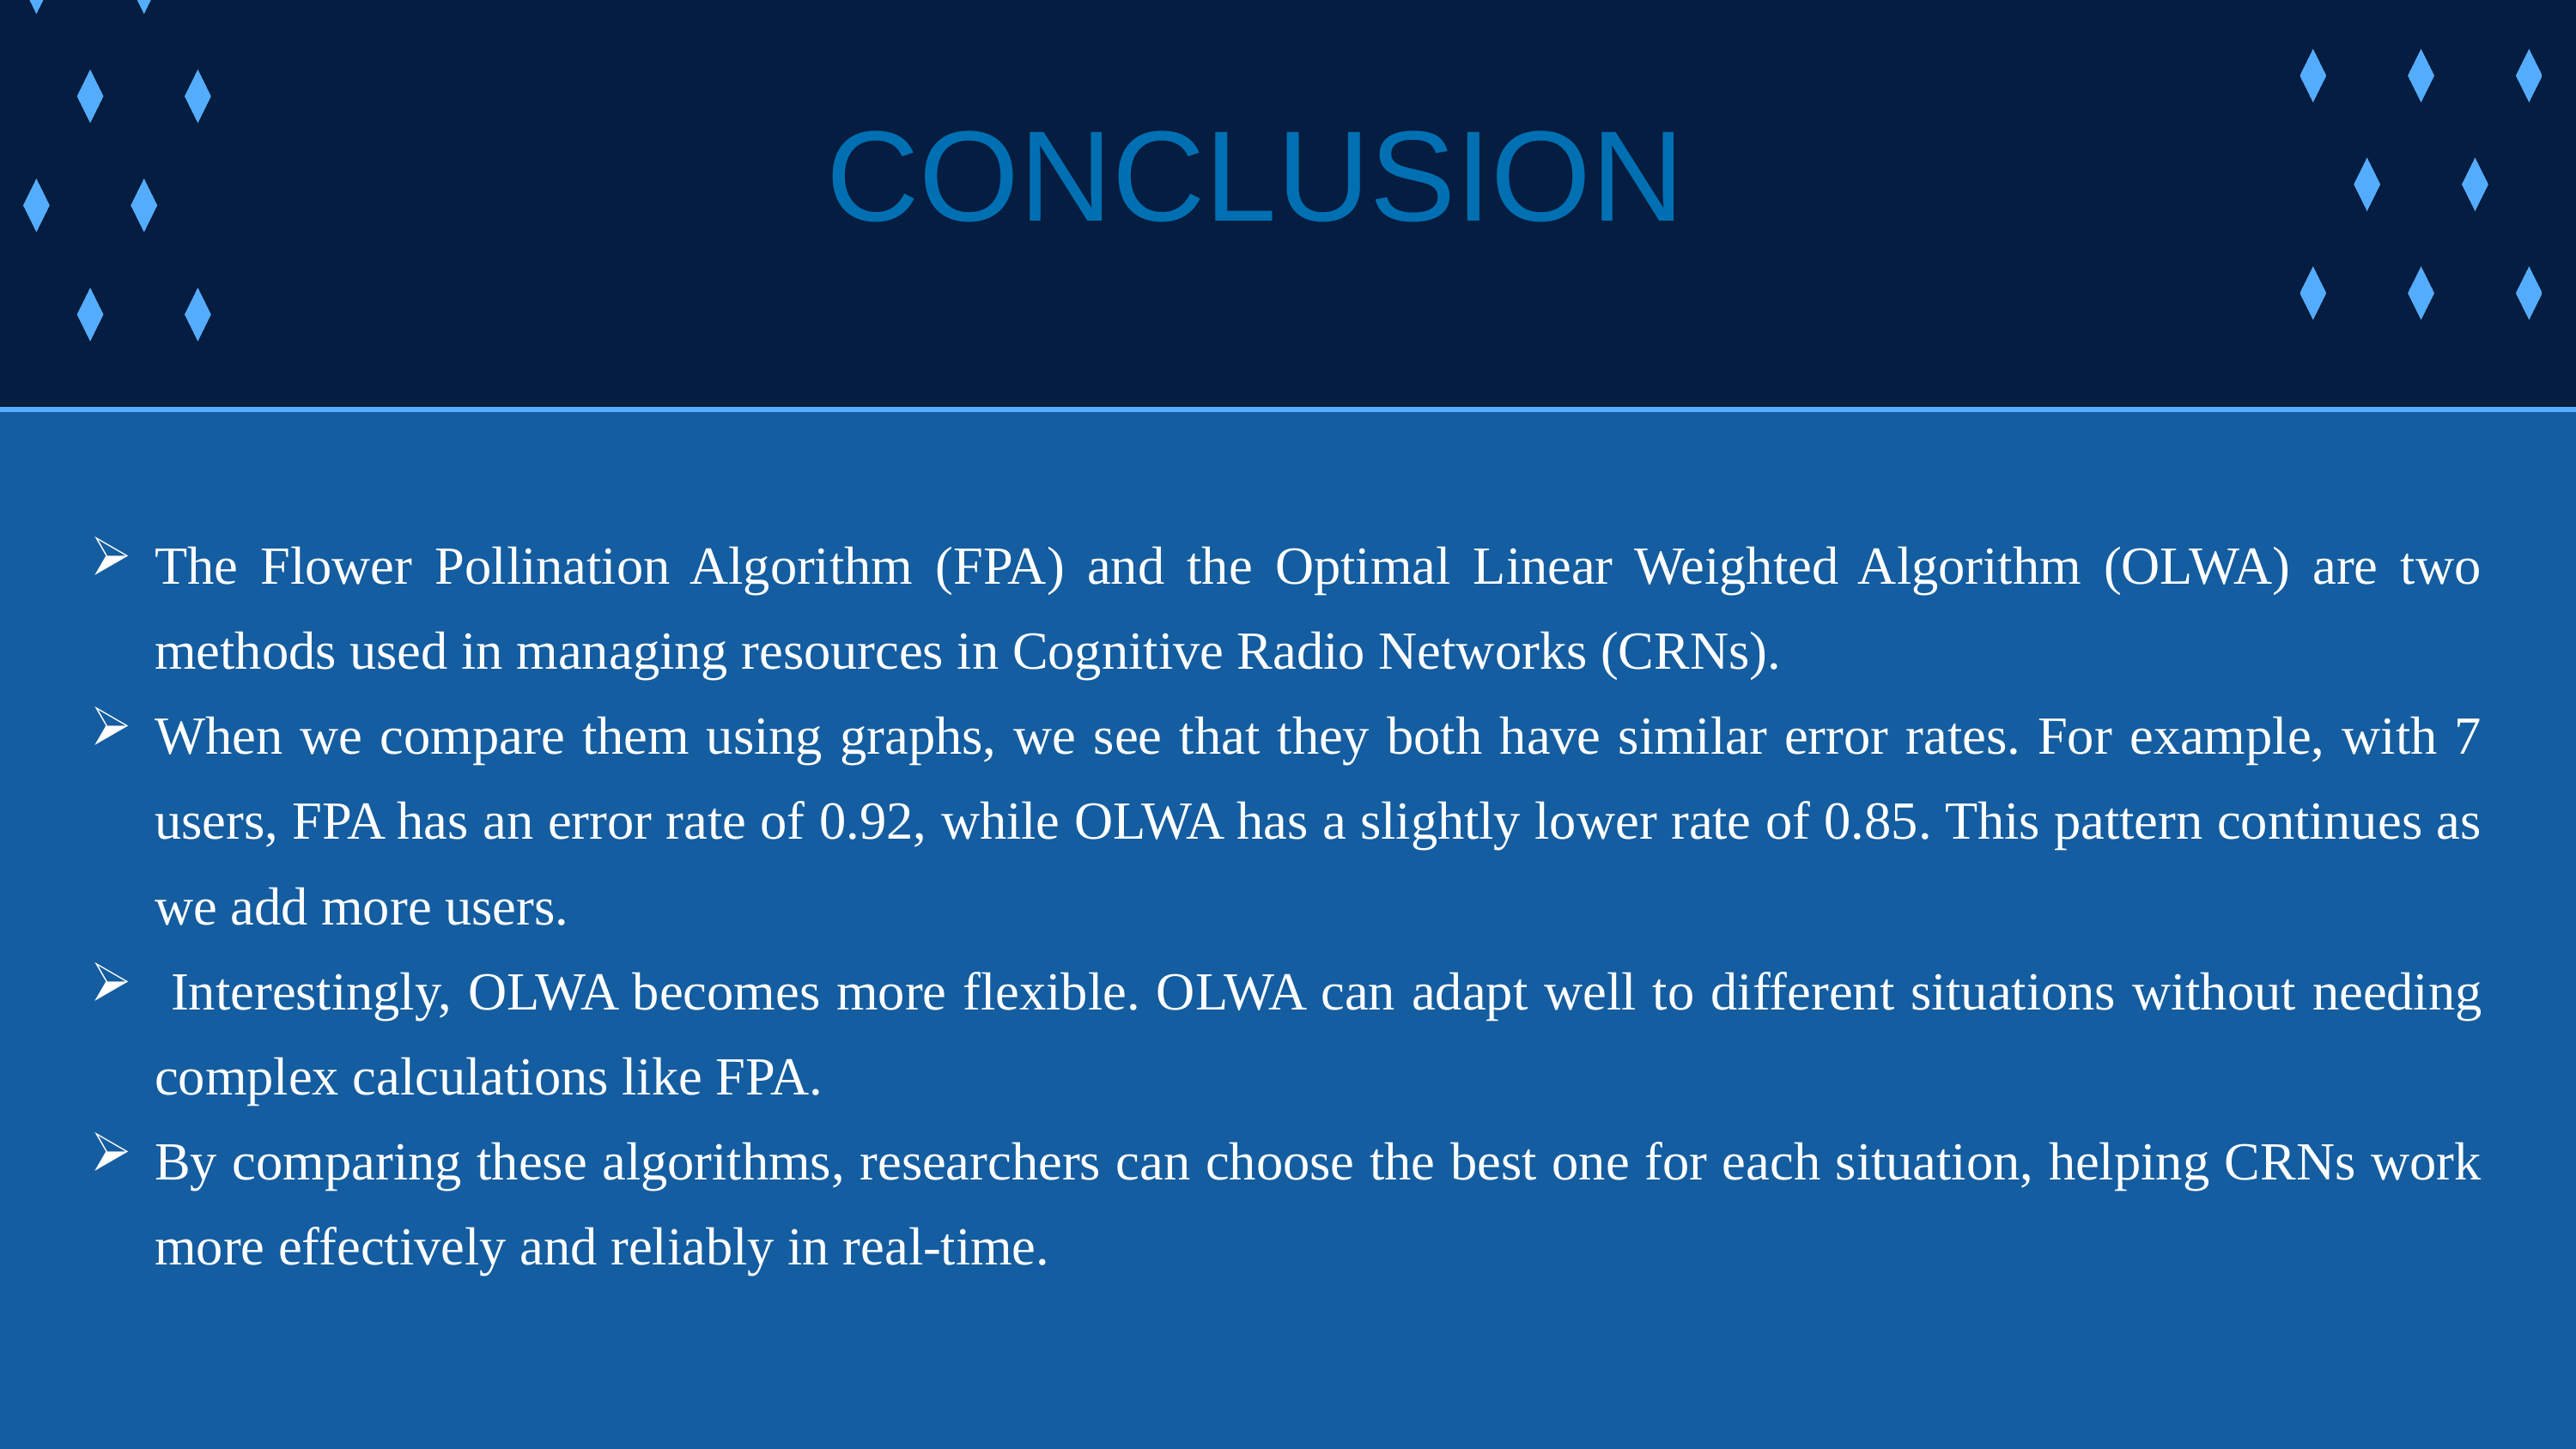

CONCLUSION
The Flower Pollination Algorithm (FPA) and the Optimal Linear Weighted Algorithm (OLWA) are two methods used in managing resources in Cognitive Radio Networks (CRNs).
When we compare them using graphs, we see that they both have similar error rates. For example, with 7 users, FPA has an error rate of 0.92, while OLWA has a slightly lower rate of 0.85. This pattern continues as we add more users.
 Interestingly, OLWA becomes more flexible. OLWA can adapt well to different situations without needing complex calculations like FPA.
By comparing these algorithms, researchers can choose the best one for each situation, helping CRNs work more effectively and reliably in real-time.